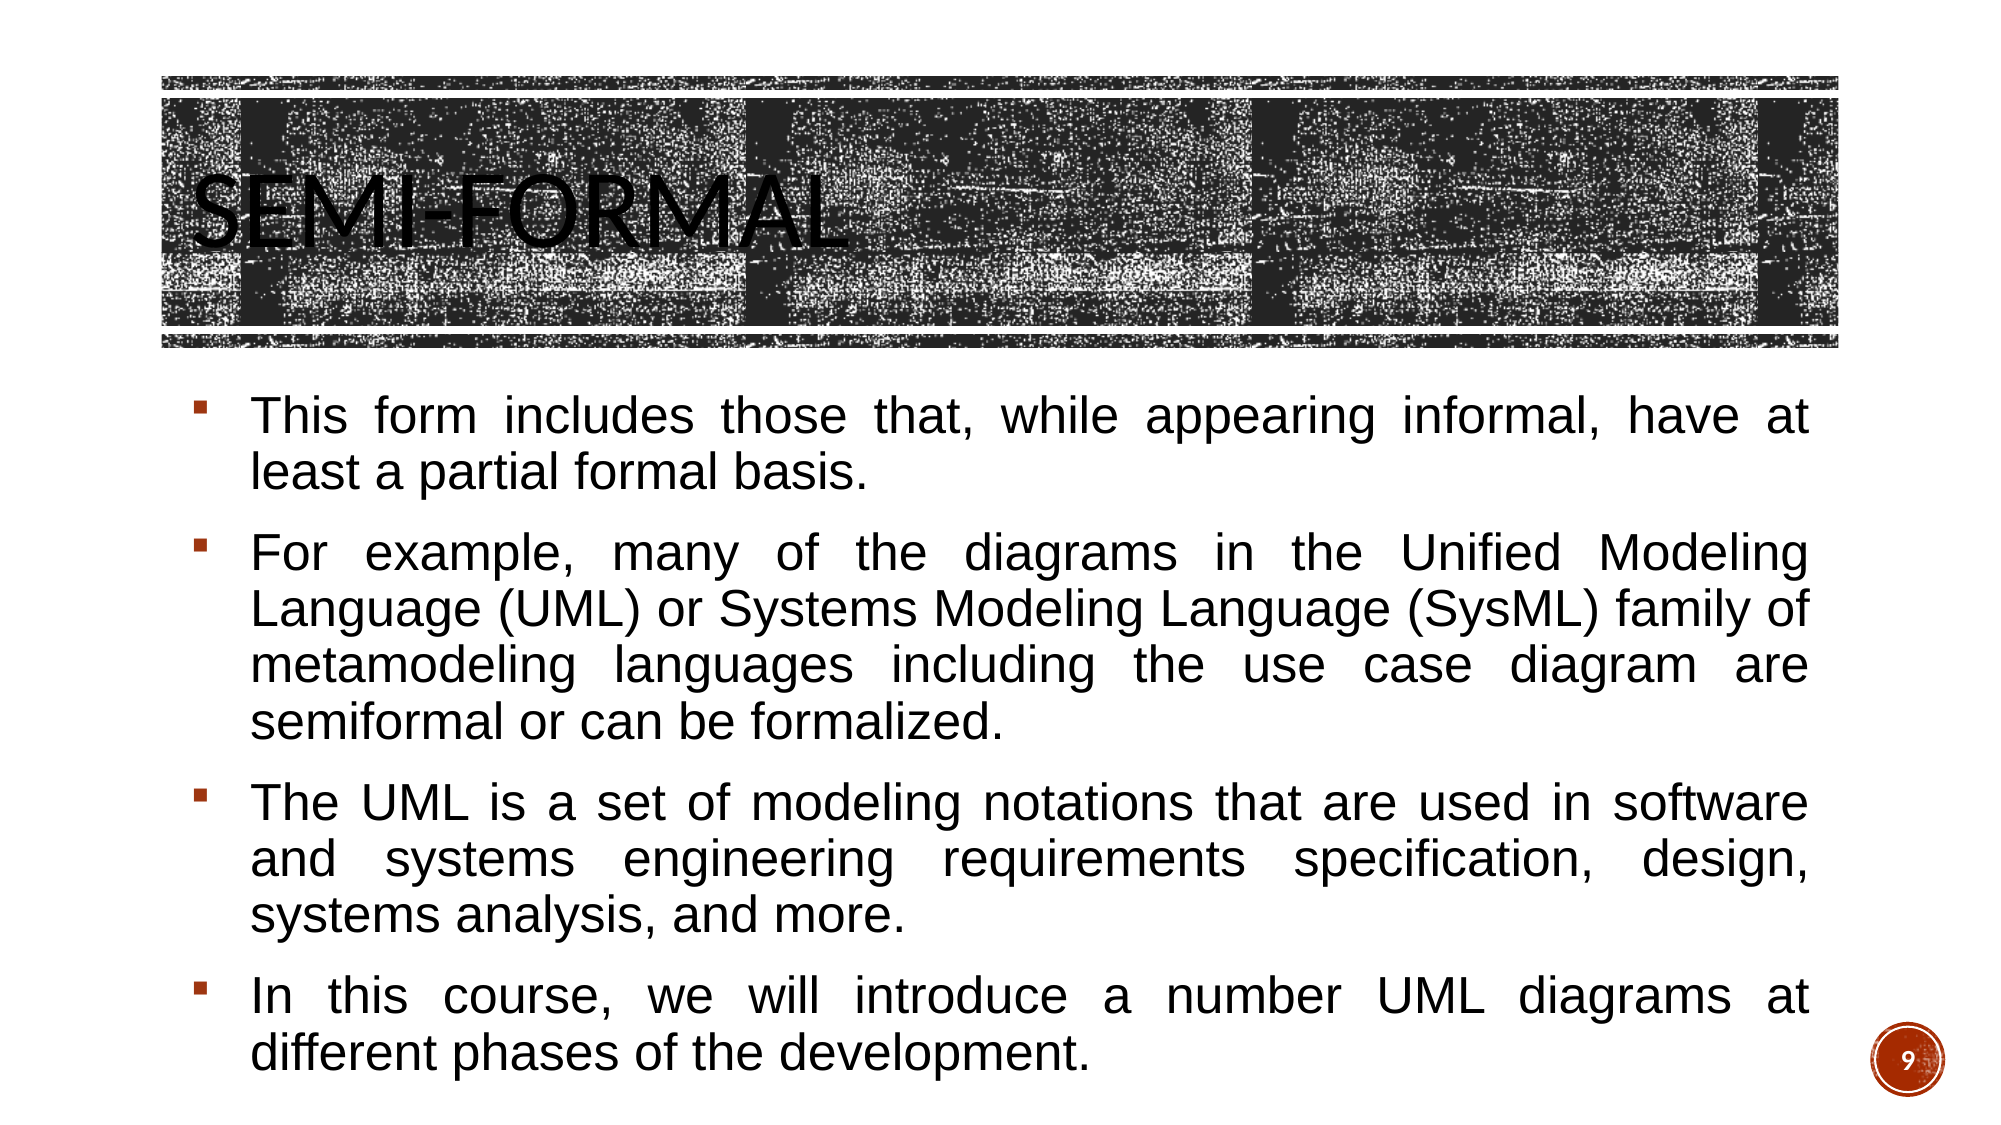

# Semi-Formal

This form includes those that, while appearing informal, have at least a partial formal basis.
For example, many of the diagrams in the Unified Modeling Language (UML) or Systems Modeling Language (SysML) family of metamodeling languages including the use case diagram are semiformal or can be formalized.
The UML is a set of modeling notations that are used in software and systems engineering requirements specification, design, systems analysis, and more.
In this course, we will introduce a number UML diagrams at different phases of the development.

9